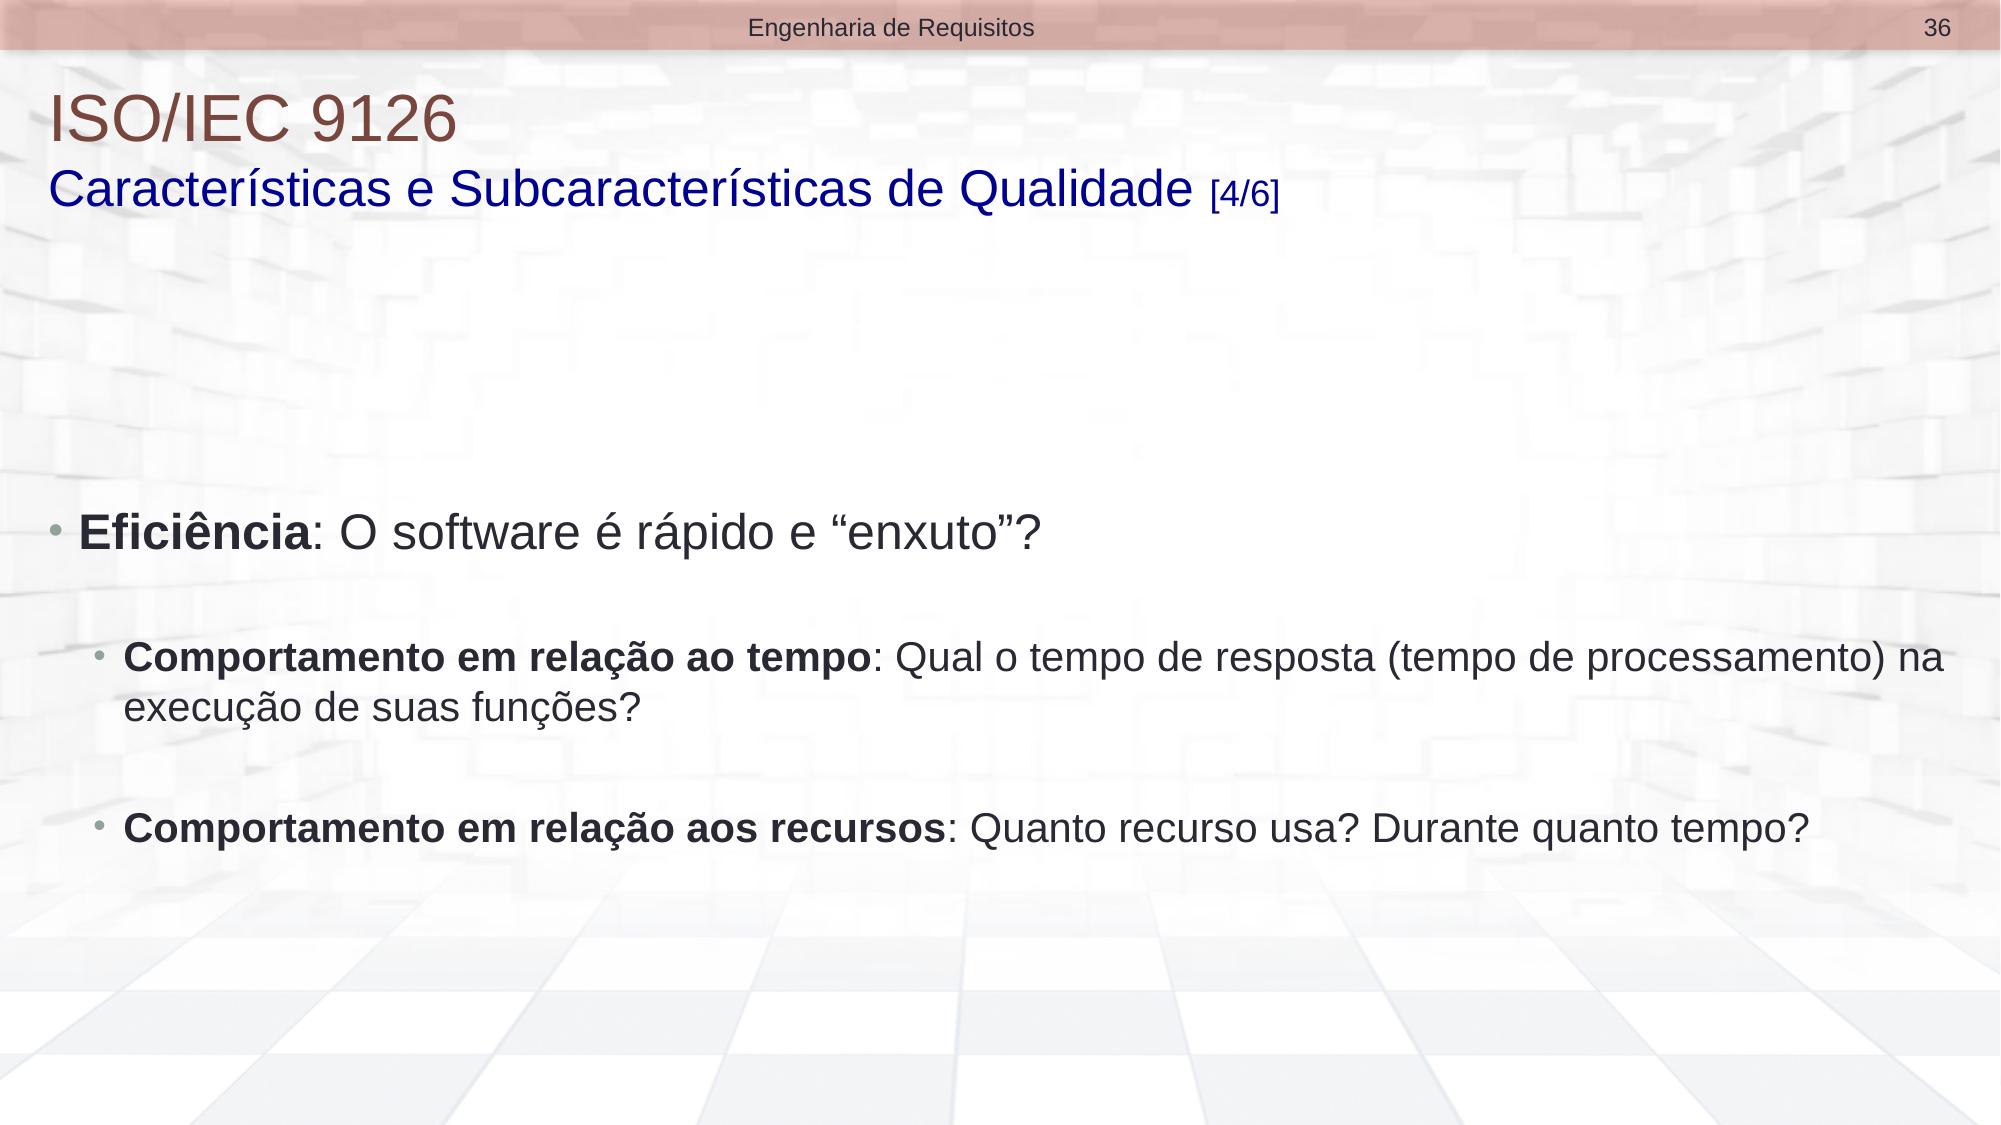

36
Engenharia de Requisitos
# ISO/IEC 9126 Características e Subcaracterísticas de Qualidade [4/6]
Eficiência: O software é rápido e “enxuto”?

Comportamento em relação ao tempo: Qual o tempo de resposta (tempo de processamento) na execução de suas funções?

Comportamento em relação aos recursos: Quanto recurso usa? Durante quanto tempo?